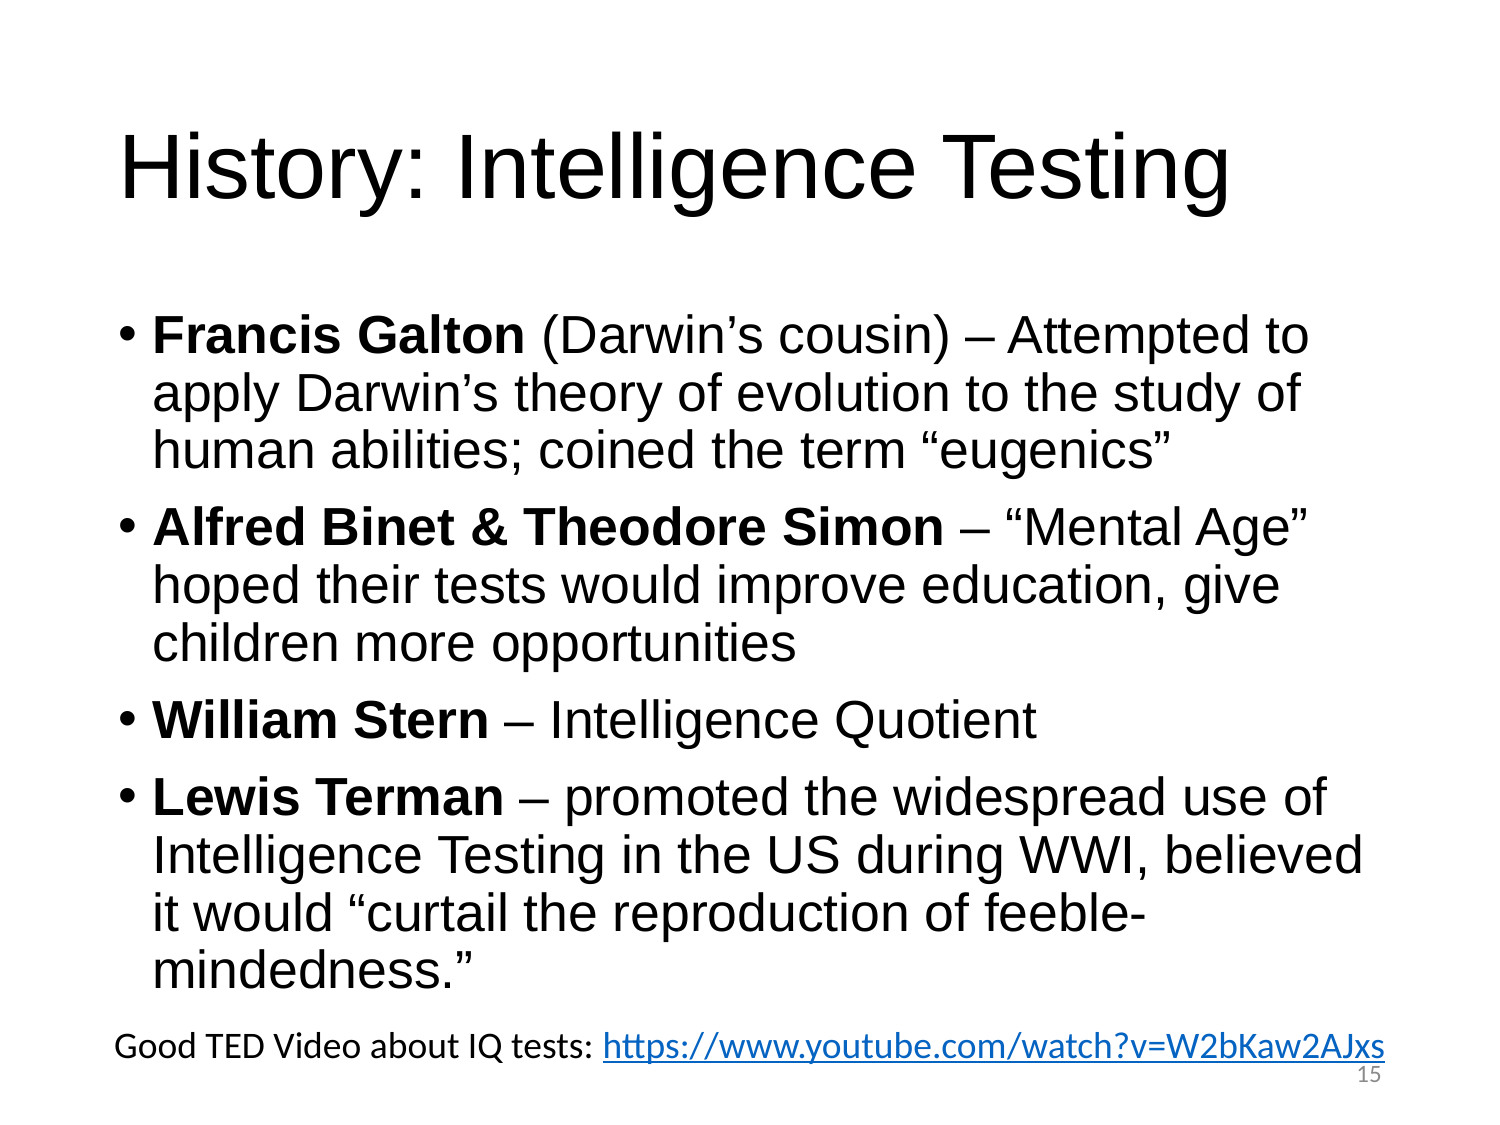

# History: Intelligence Testing
Francis Galton (Darwin’s cousin) – Attempted to apply Darwin’s theory of evolution to the study of human abilities; coined the term “eugenics”
Alfred Binet & Theodore Simon – “Mental Age” hoped their tests would improve education, give children more opportunities
William Stern – Intelligence Quotient
Lewis Terman – promoted the widespread use of Intelligence Testing in the US during WWI, believed it would “curtail the reproduction of feeble-mindedness.”
Good TED Video about IQ tests: https://www.youtube.com/watch?v=W2bKaw2AJxs
15